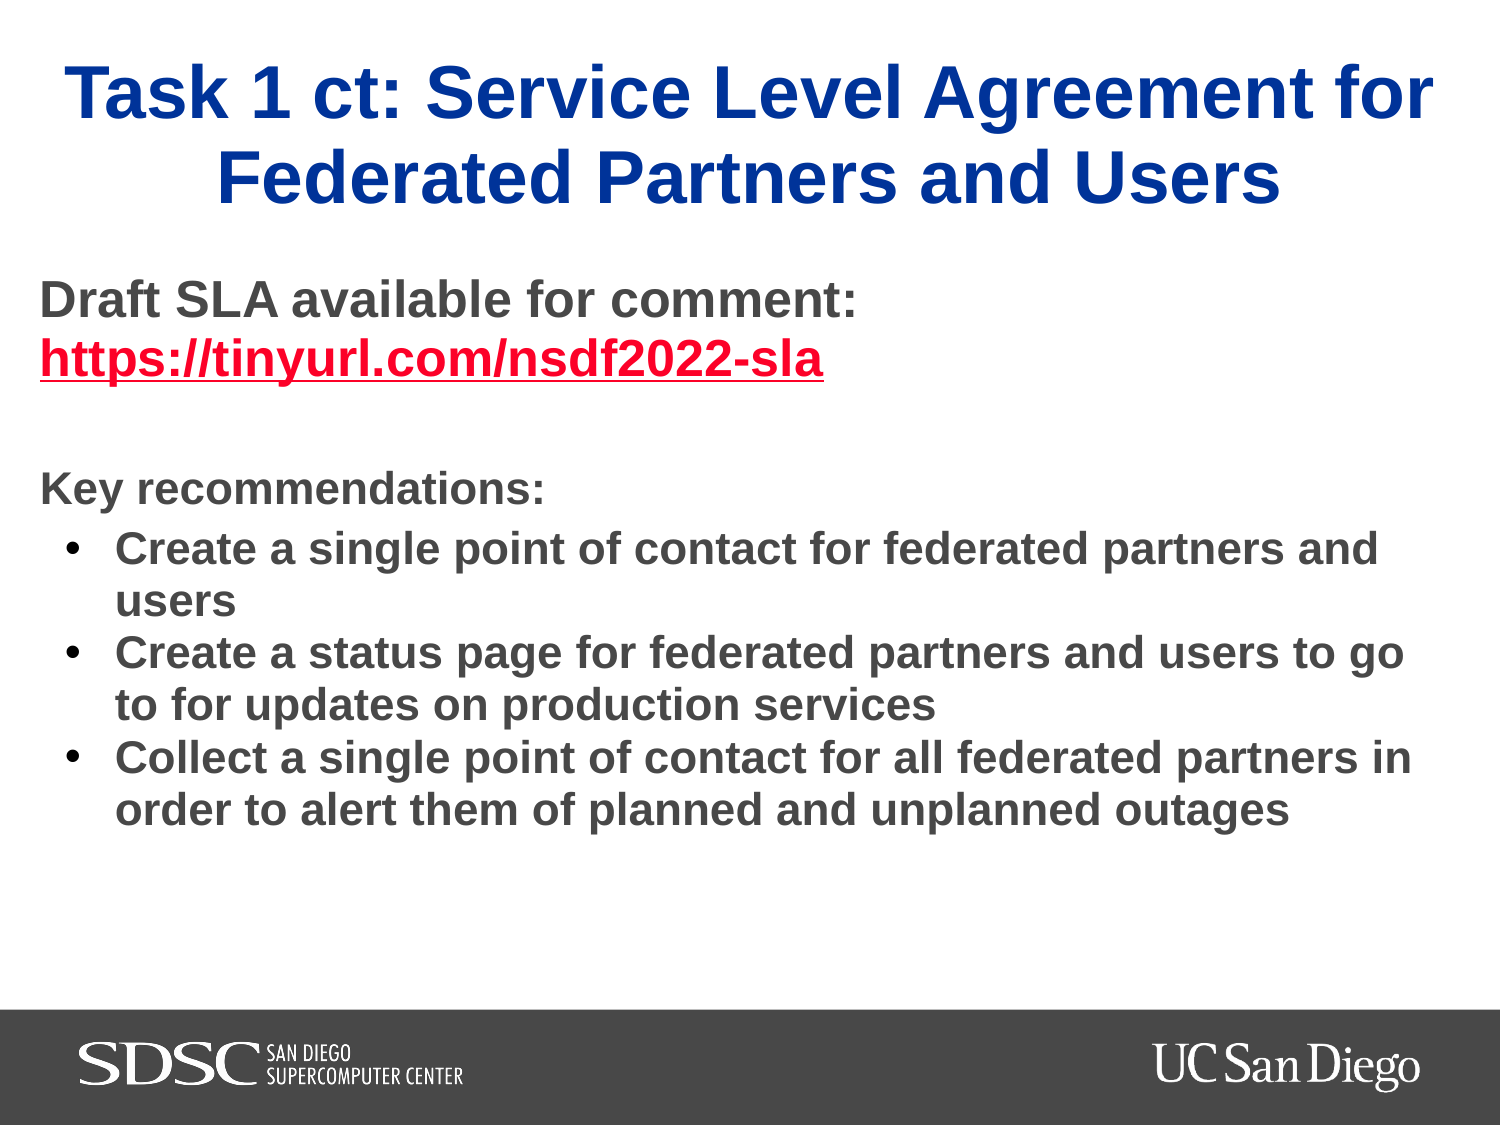

# Task 1 ct: Service Level Agreement for Federated Partners and Users
Draft SLA available for comment:
https://tinyurl.com/nsdf2022-sla

Key recommendations:
Create a single point of contact for federated partners and users
Create a status page for federated partners and users to go to for updates on production services
Collect a single point of contact for all federated partners in order to alert them of planned and unplanned outages